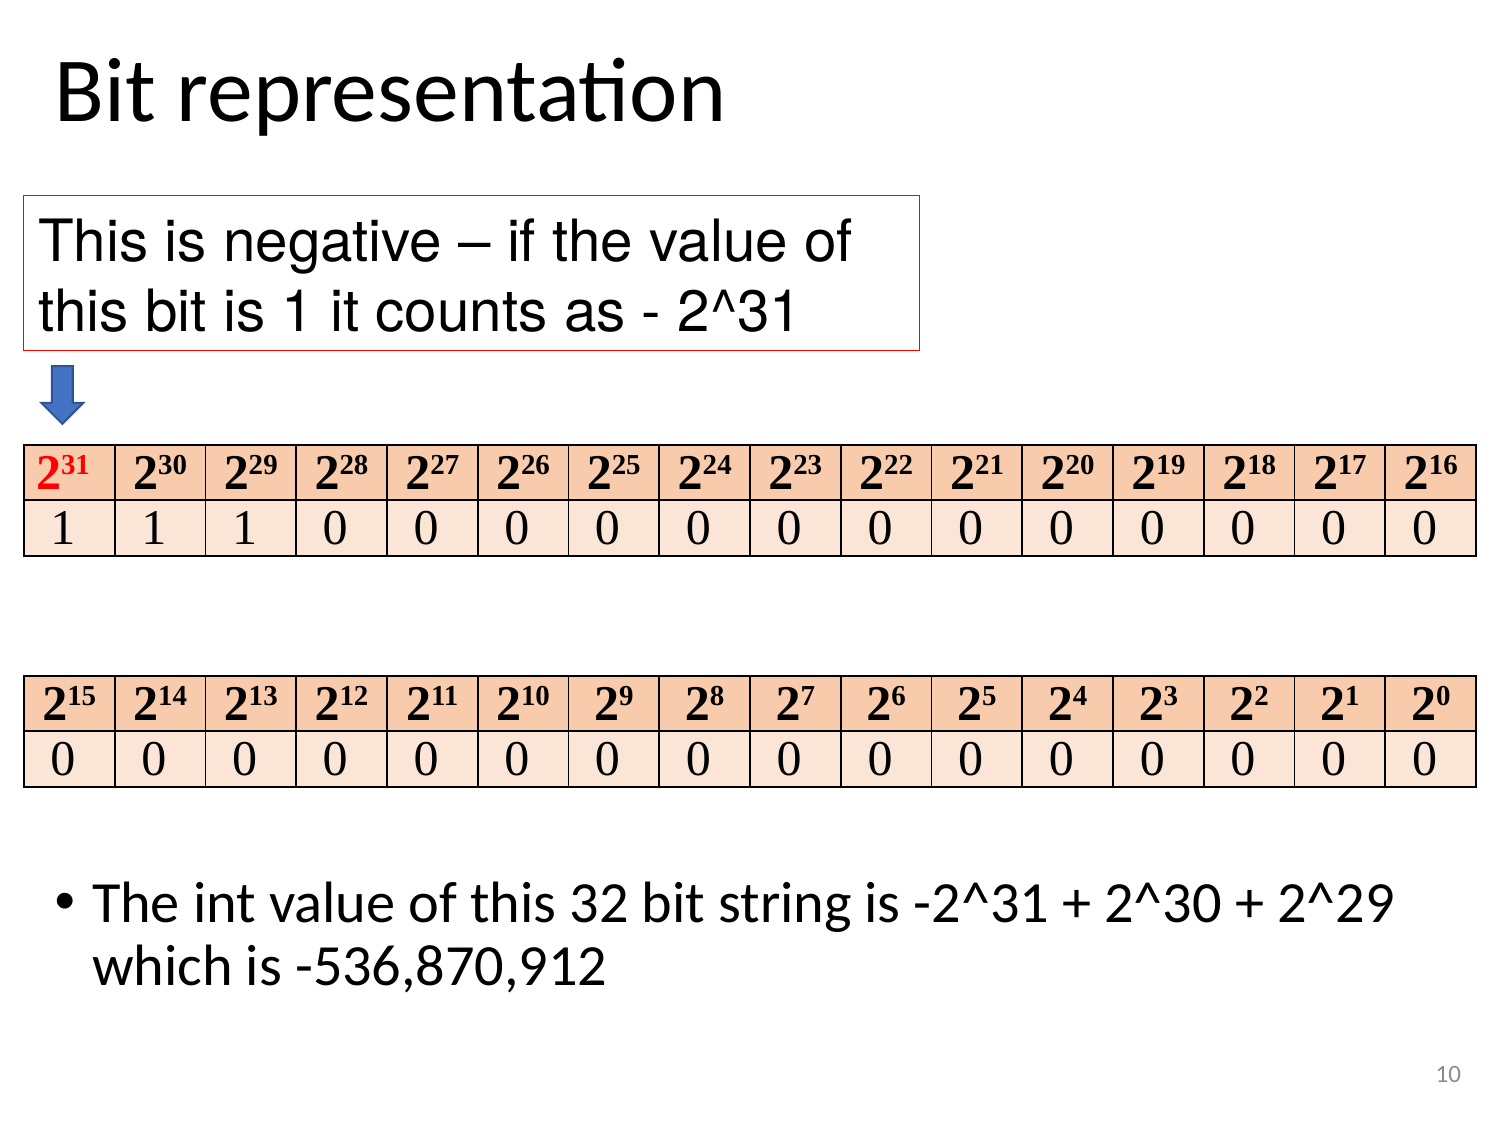

# Bit representation

The int value of this 32 bit string is -2^31 + 2^30 + 2^29 which is -536,870,912

This is negative – if the value of this bit is 1 it counts as - 2^31

| 231 | 230 | 229 | 228 | 227 | 226 | 225 | 224 | 223 | 222 | 221 | 220 | 219 | 218 | 217 | 216 |
| --- | --- | --- | --- | --- | --- | --- | --- | --- | --- | --- | --- | --- | --- | --- | --- |
| 1 | 1 | 1 | 0 | 0 | 0 | 0 | 0 | 0 | 0 | 0 | 0 | 0 | 0 | 0 | 0 |
| 215 | 214 | 213 | 212 | 211 | 210 | 29 | 28 | 27 | 26 | 25 | 24 | 23 | 22 | 21 | 20 |
| --- | --- | --- | --- | --- | --- | --- | --- | --- | --- | --- | --- | --- | --- | --- | --- |
| 0 | 0 | 0 | 0 | 0 | 0 | 0 | 0 | 0 | 0 | 0 | 0 | 0 | 0 | 0 | 0 |
10